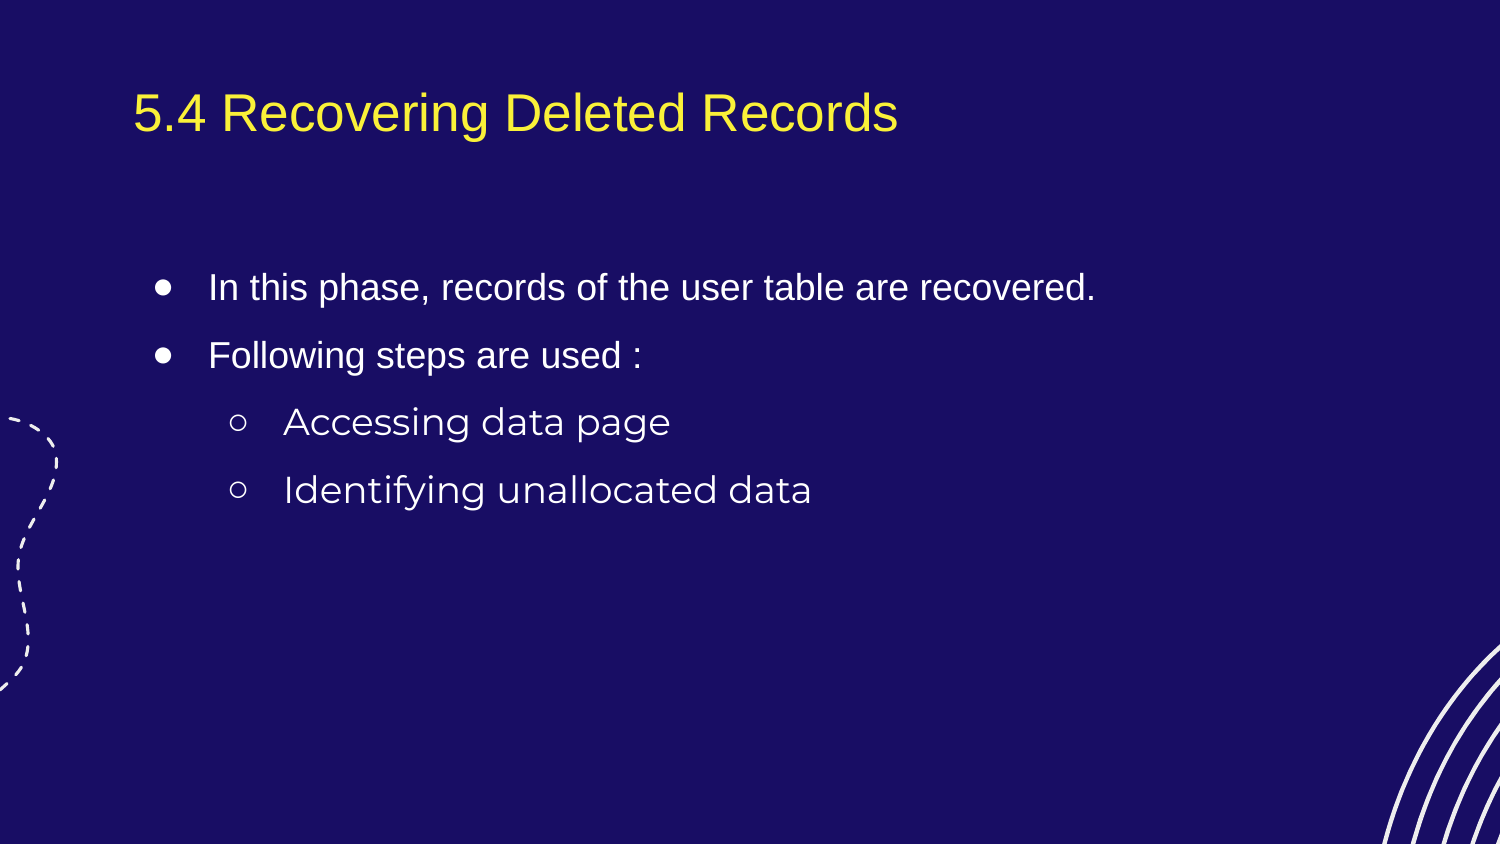

# 5.4 Recovering Deleted Records
In this phase, records of the user table are recovered.
Following steps are used :
Accessing data page
Identifying unallocated data